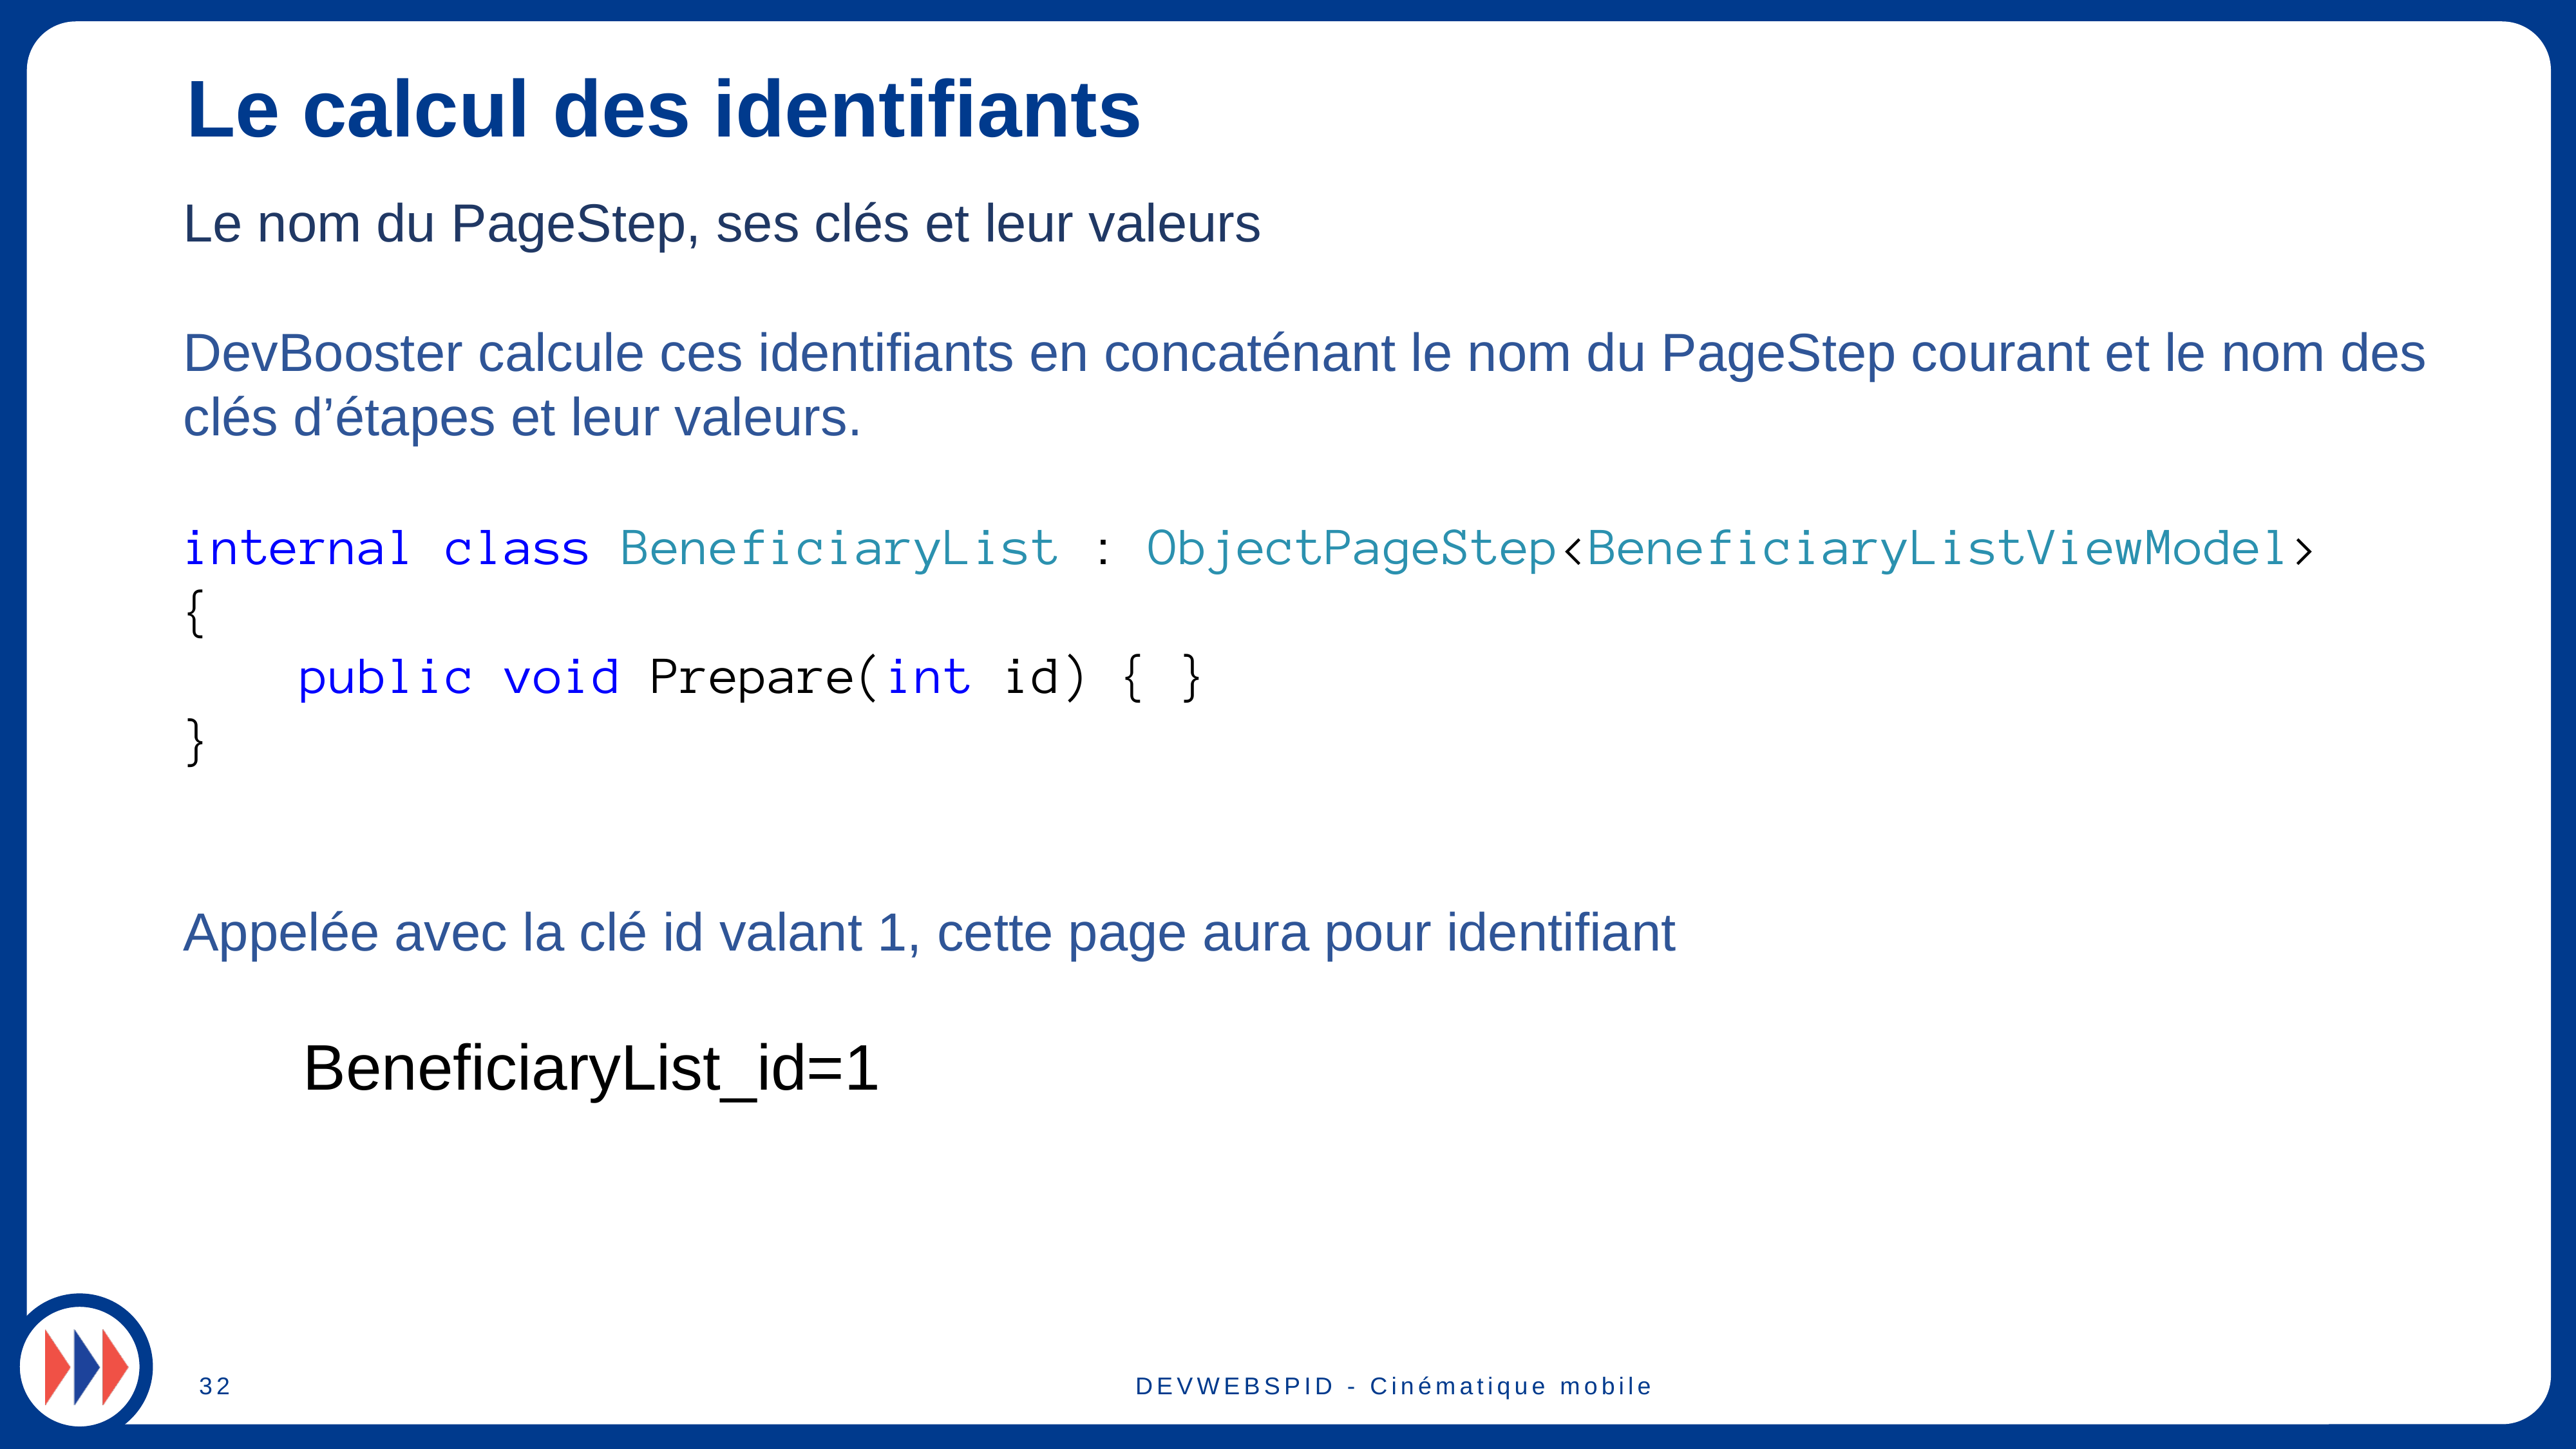

# Le calcul des identifiants
Le nom du PageStep, ses clés et leur valeurs

DevBooster calcule ces identifiants en concaténant le nom du PageStep courant et le nom des clés d’étapes et leur valeurs.

internal class BeneficiaryList : ObjectPageStep<BeneficiaryListViewModel>
{
    public void Prepare(int id) { }
}

Appelée avec la clé id valant 1, cette page aura pour identifiant

        BeneficiaryList_id=1
32
DEVWEBSPID - Cinématique mobile